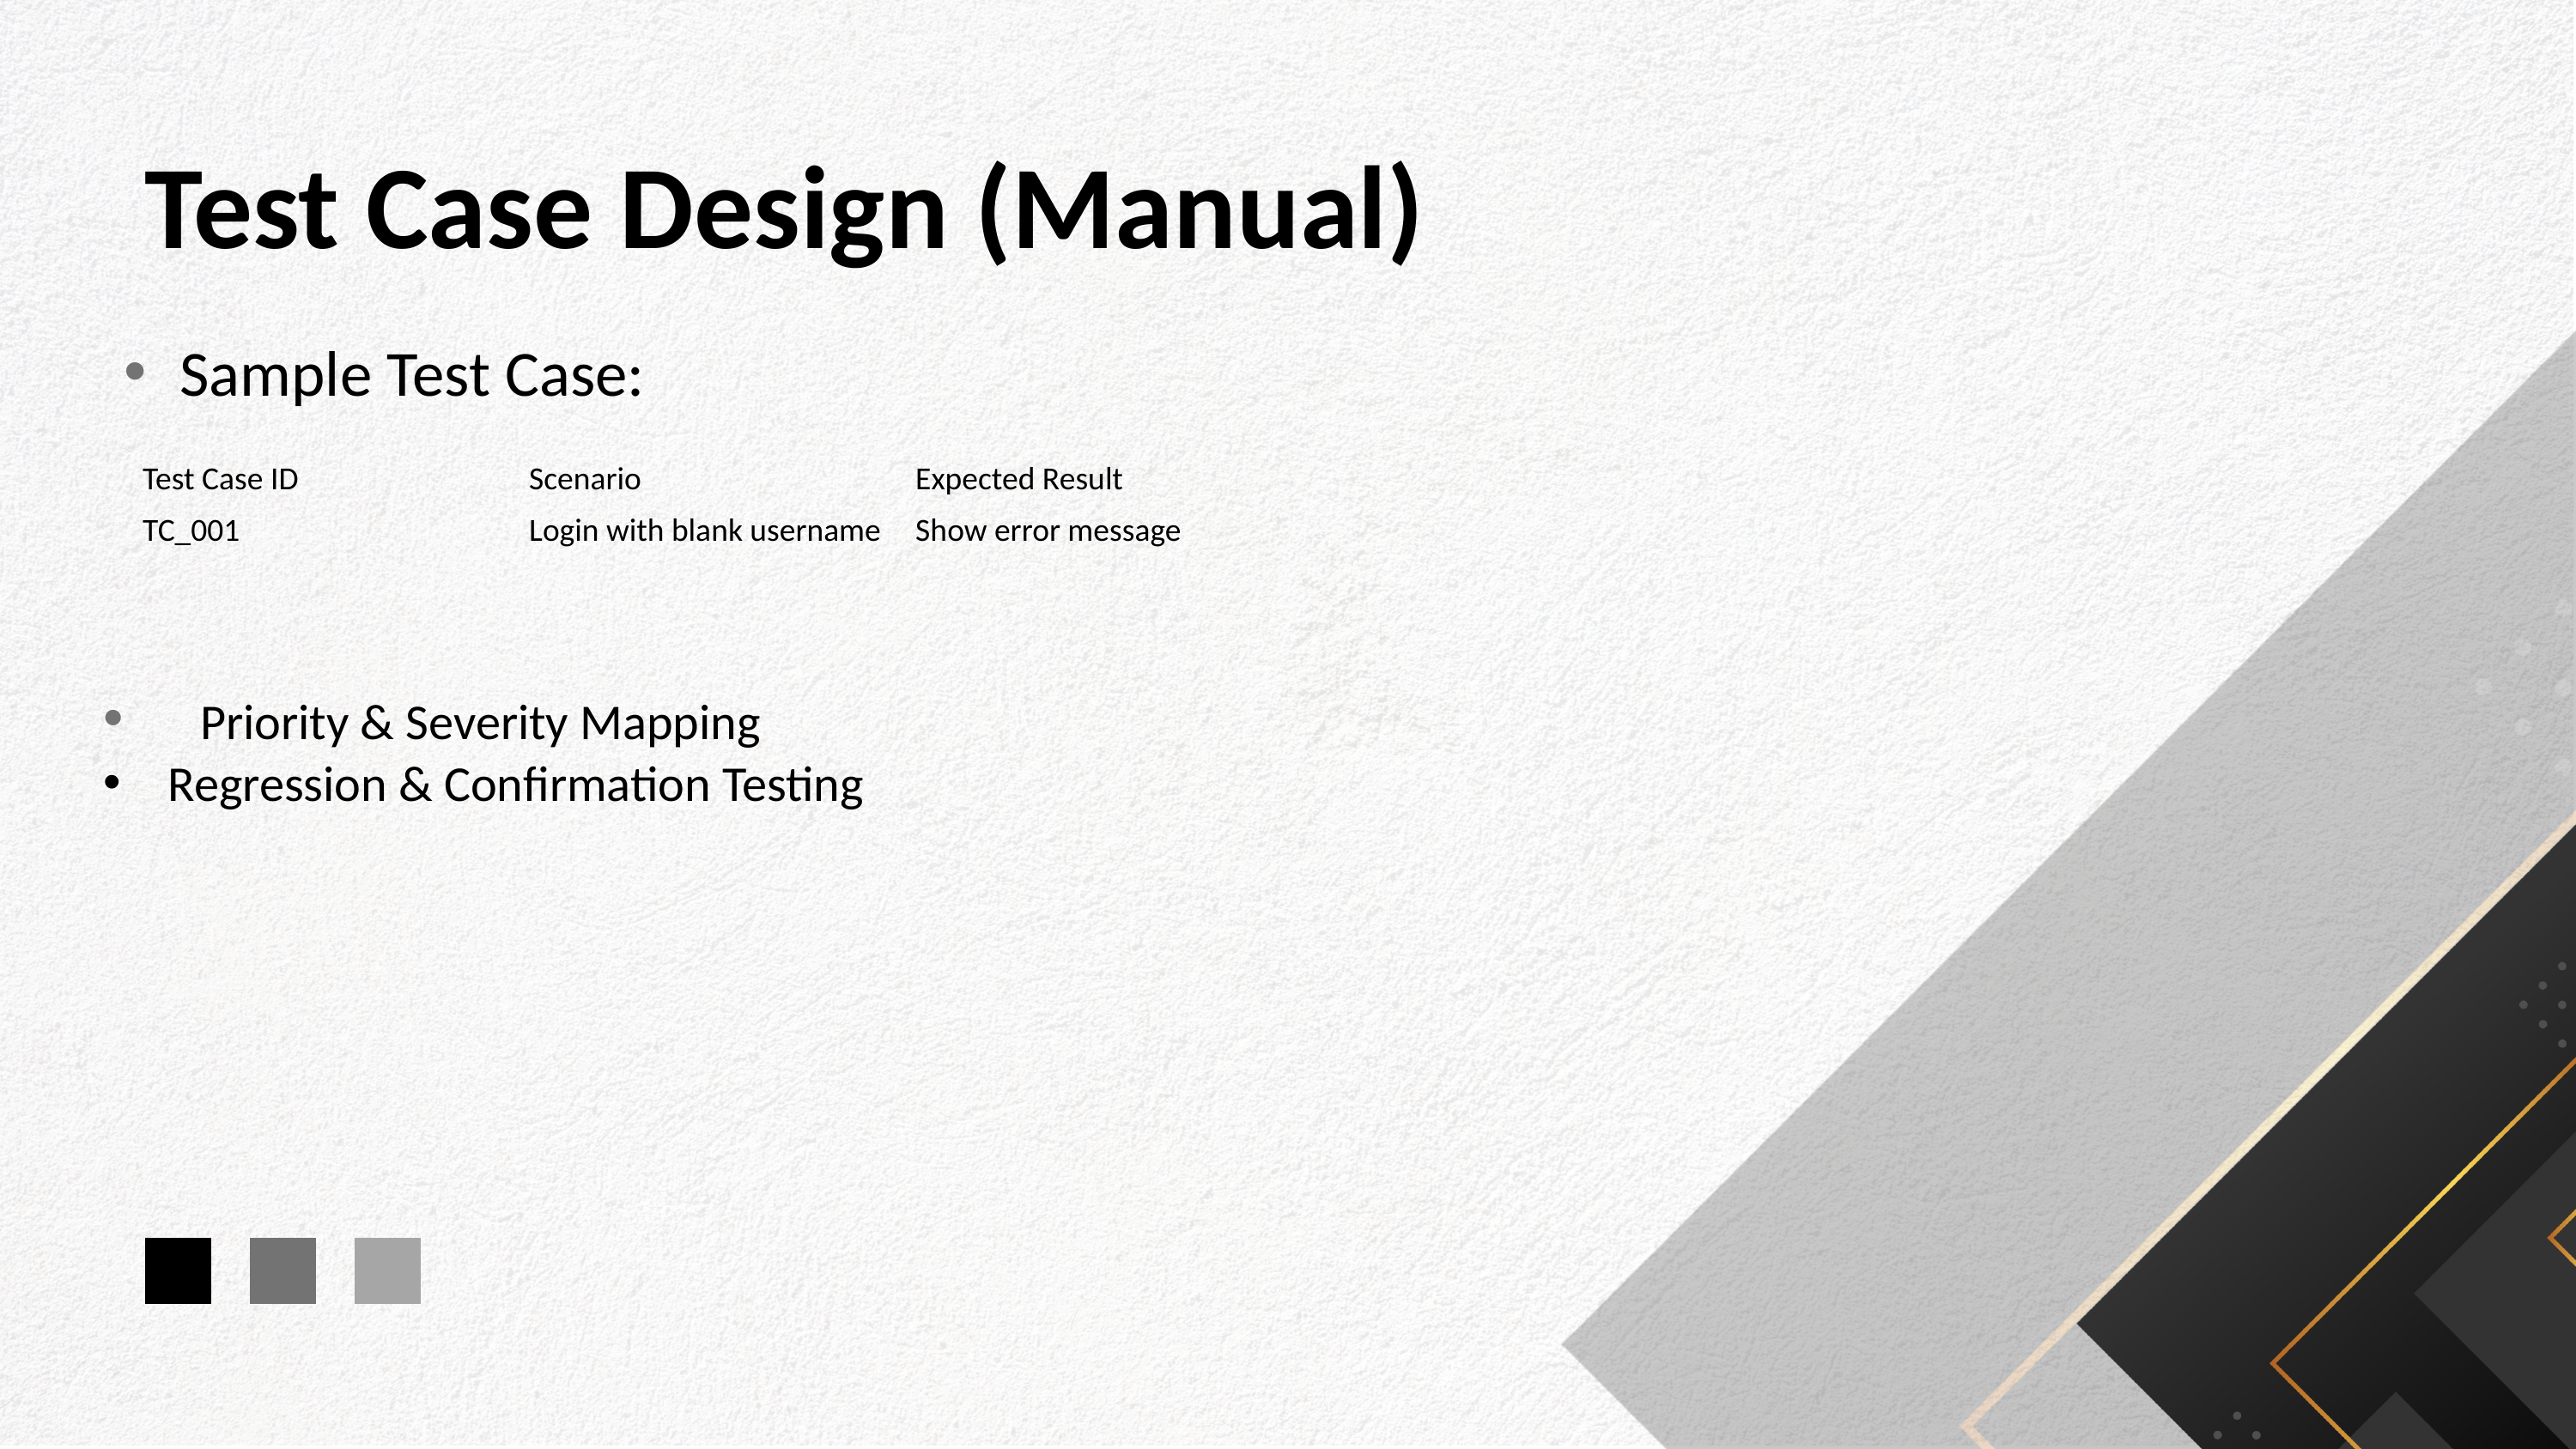

Test Case Design (Manual)

 Sample Test Case:
| Test Case ID | Scenario | Expected Result |
| --- | --- | --- |
| TC\_001 | Login with blank username | Show error message |

 Priority & Severity Mapping
Regression & Confirmation Testing